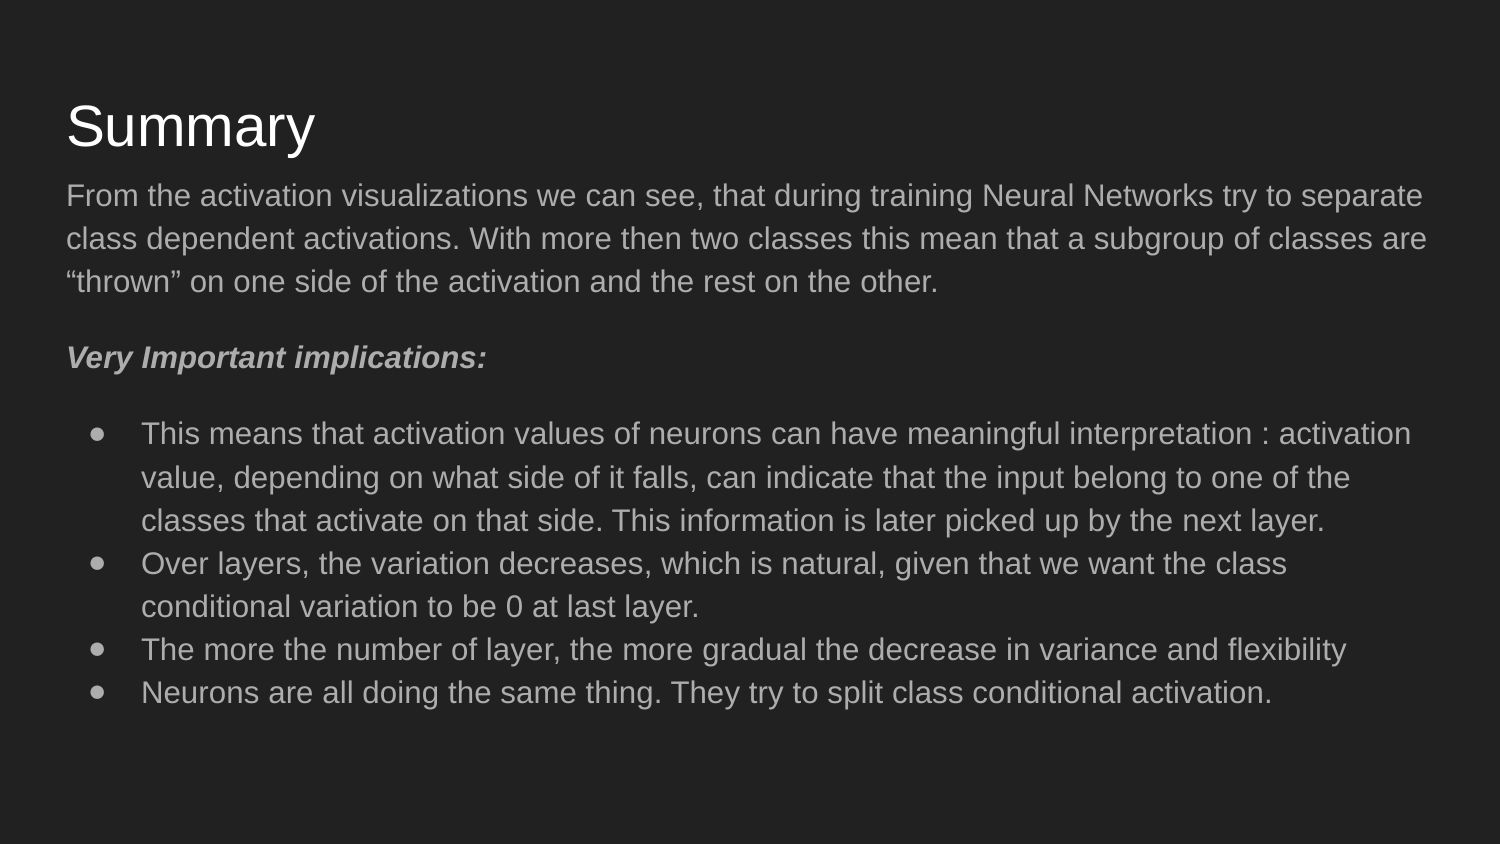

# Summary
From the activation visualizations we can see, that during training Neural Networks try to separate class dependent activations. With more then two classes this mean that a subgroup of classes are “thrown” on one side of the activation and the rest on the other.
Very Important implications:
This means that activation values of neurons can have meaningful interpretation : activation value, depending on what side of it falls, can indicate that the input belong to one of the classes that activate on that side. This information is later picked up by the next layer.
Over layers, the variation decreases, which is natural, given that we want the class conditional variation to be 0 at last layer.
The more the number of layer, the more gradual the decrease in variance and flexibility
Neurons are all doing the same thing. They try to split class conditional activation.